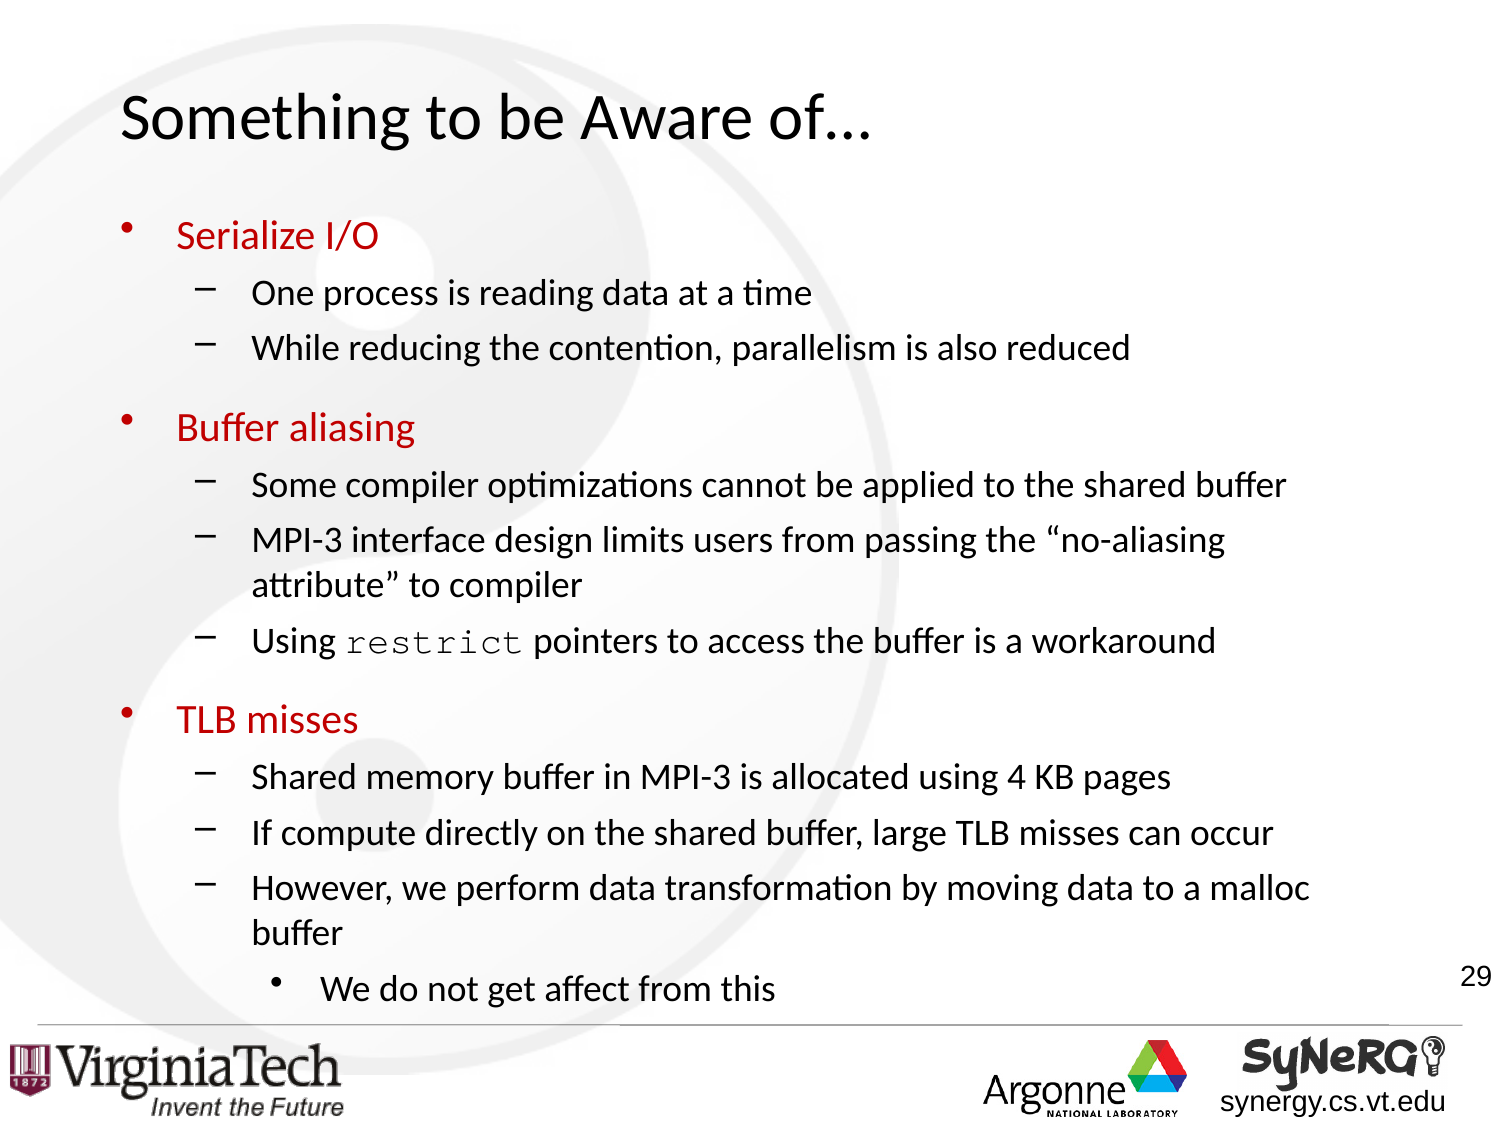

# Something to be Aware of…
Serialize I/O
One process is reading data at a time
While reducing the contention, parallelism is also reduced
Buffer aliasing
Some compiler optimizations cannot be applied to the shared buffer
MPI-3 interface design limits users from passing the “no-aliasing attribute” to compiler
Using restrict pointers to access the buffer is a workaround
TLB misses
Shared memory buffer in MPI-3 is allocated using 4 KB pages
If compute directly on the shared buffer, large TLB misses can occur
However, we perform data transformation by moving data to a malloc buffer
We do not get affect from this
29